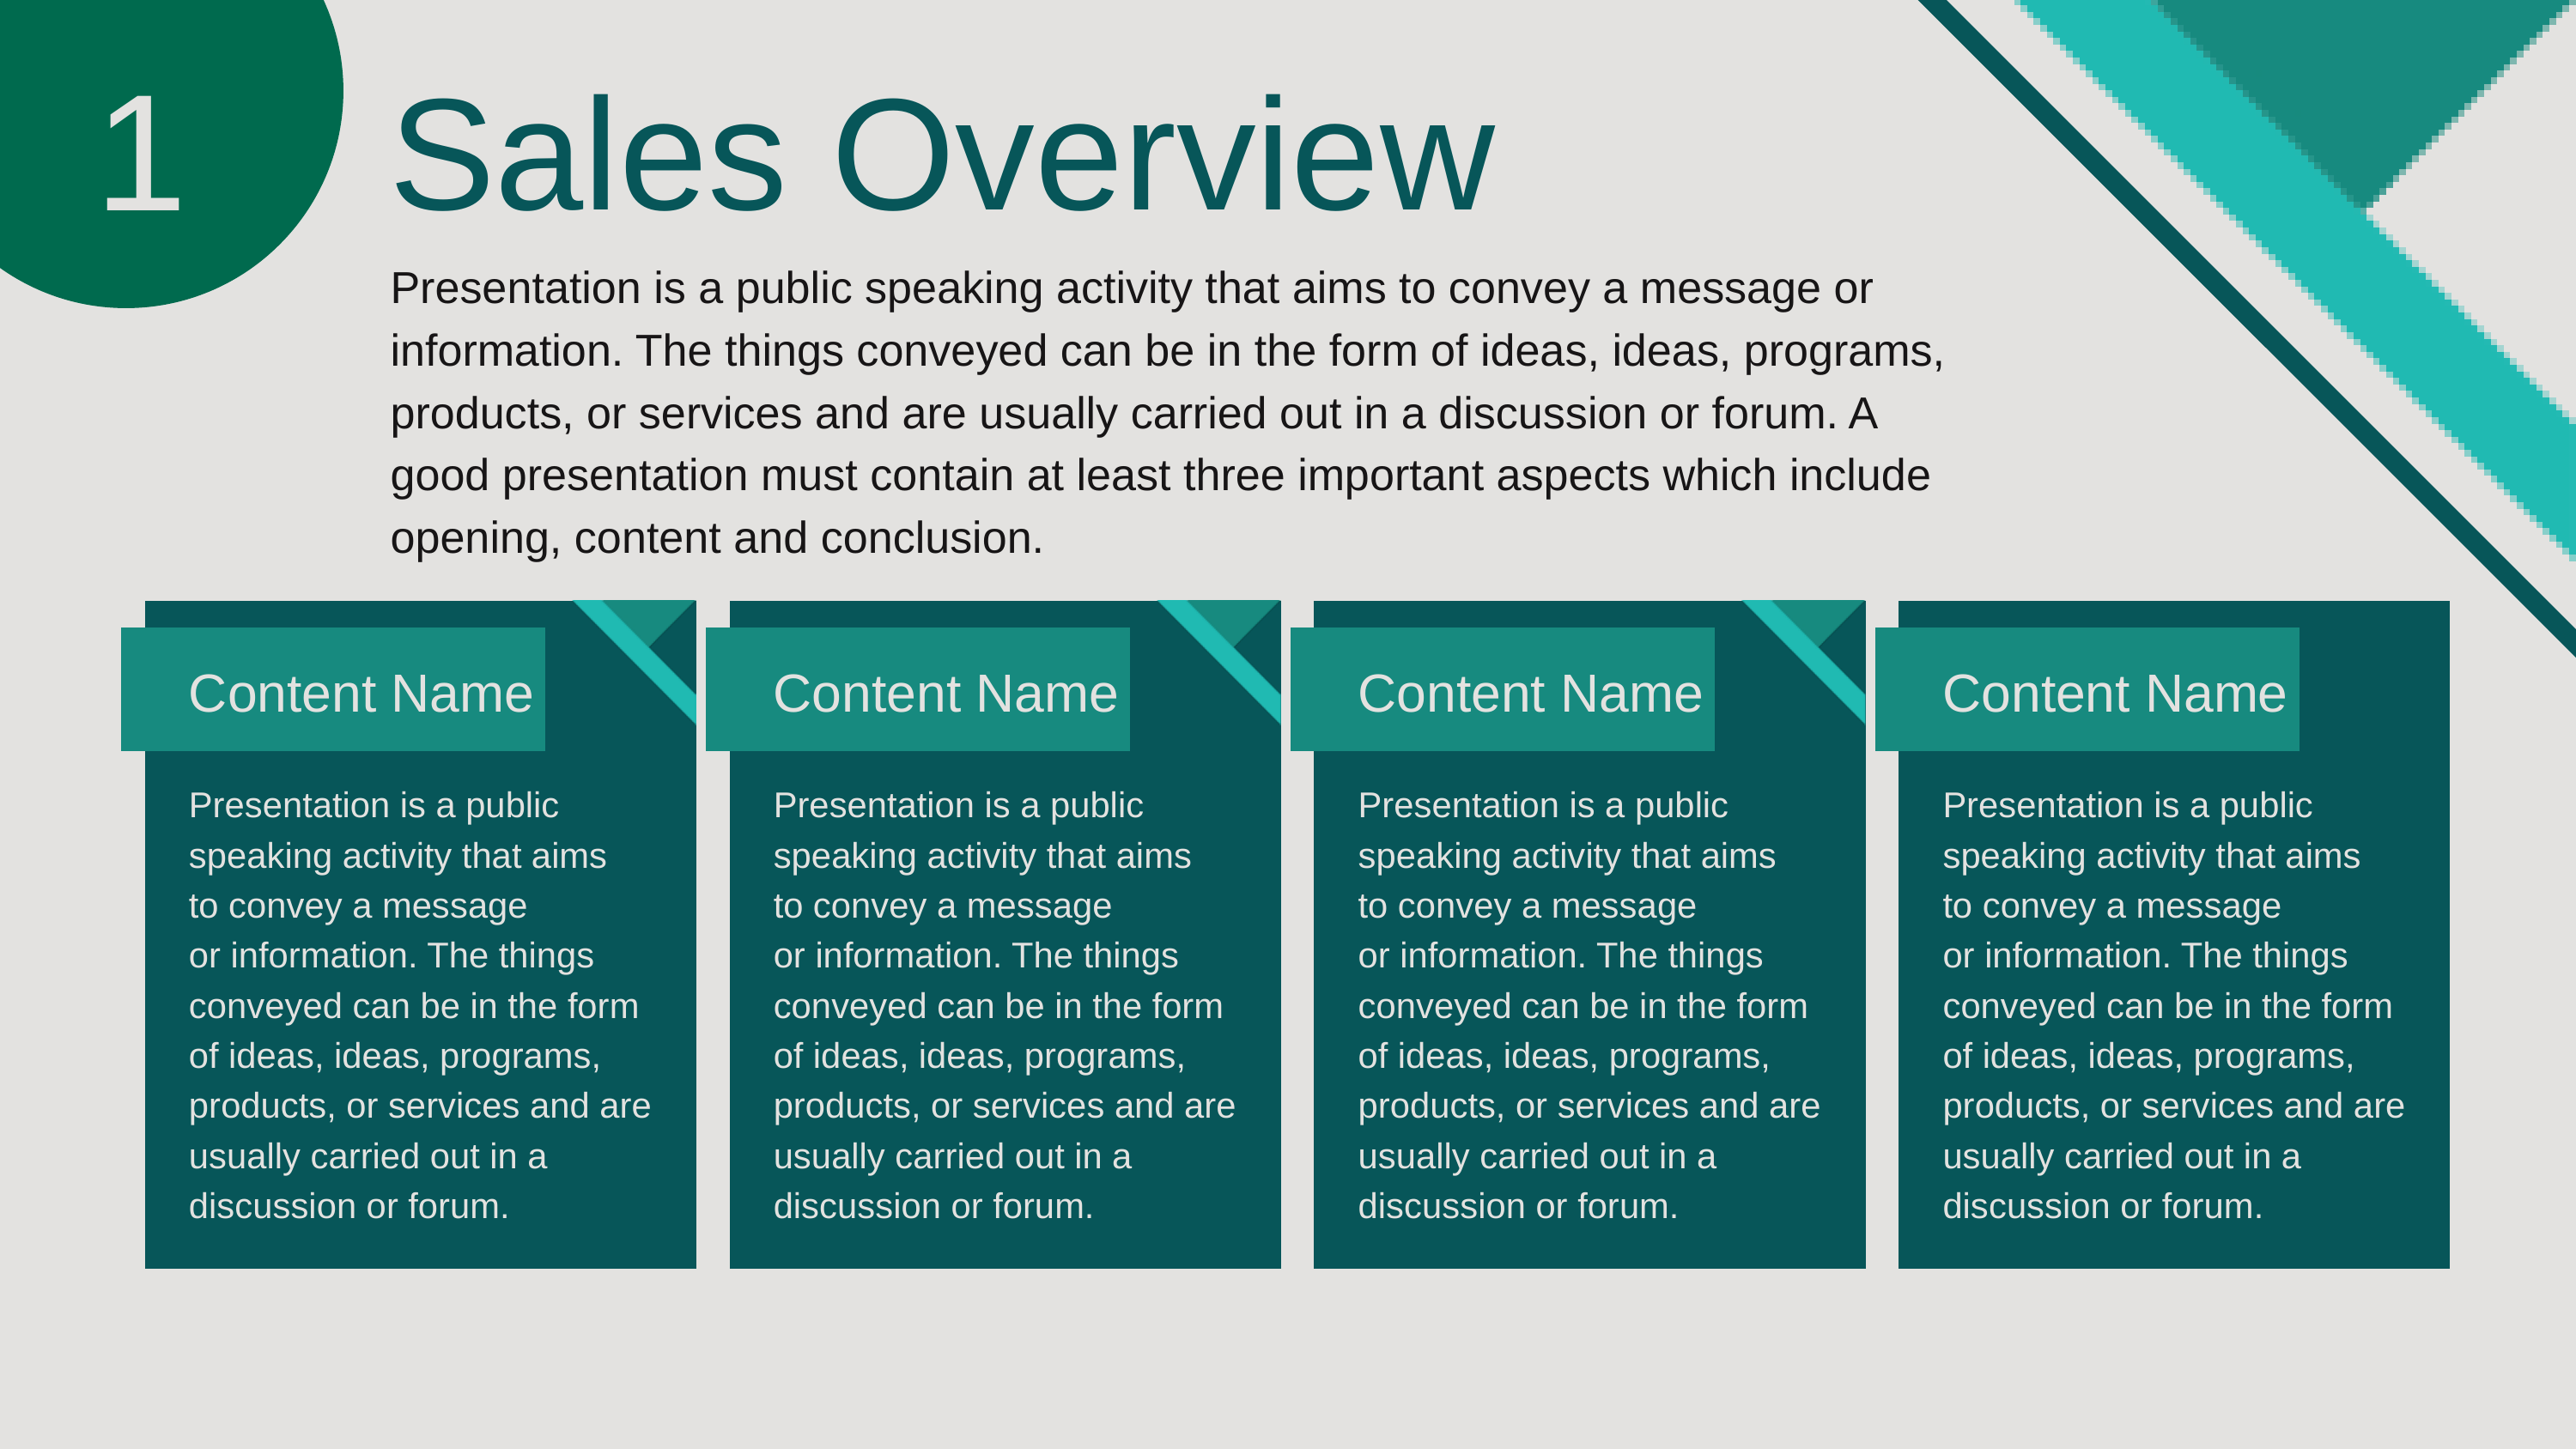

1
Sales Overview
Presentation is a public speaking activity that aims to convey a message or
information. The things conveyed can be in the form of ideas, ideas, programs,
products, or services and are usually carried out in a discussion or forum. A
good presentation must contain at least three important aspects which include
opening, content and conclusion.

Content Name
Content Name
Content Name
Content Name
Presentation is a public
speaking activity that aims
to convey a message
or information. The things
conveyed can be in the form
of ideas, ideas, programs,
products, or services and are
usually carried out in a
discussion or forum.
Presentation is a public
speaking activity that aims
to convey a message
or information. The things
conveyed can be in the form
of ideas, ideas, programs,
products, or services and are
usually carried out in a
discussion or forum.
Presentation is a public
speaking activity that aims
to convey a message
or information. The things
conveyed can be in the form
of ideas, ideas, programs,
products, or services and are
usually carried out in a
discussion or forum.
Presentation is a public
speaking activity that aims
to convey a message
or information. The things
conveyed can be in the form
of ideas, ideas, programs,
products, or services and are
usually carried out in a
discussion or forum.